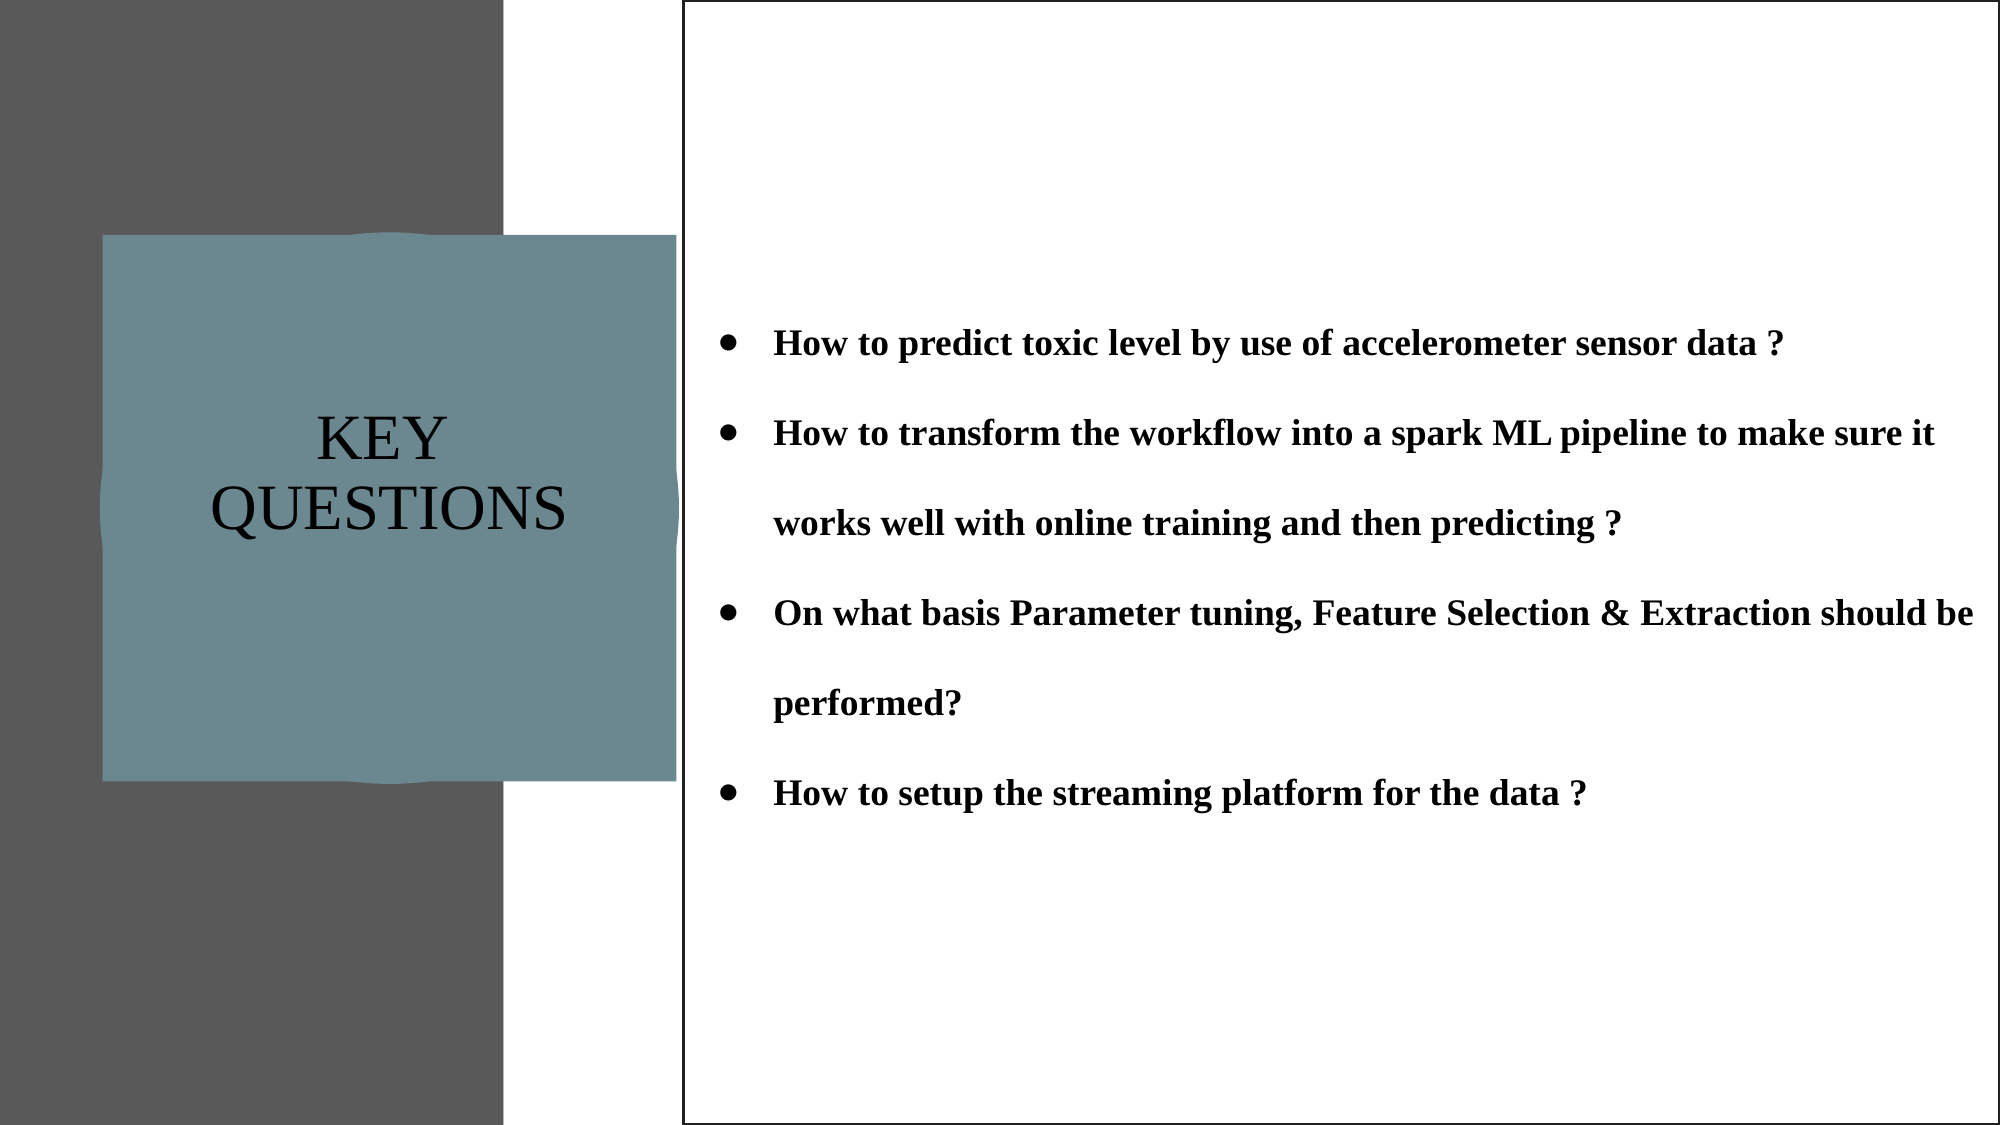

How to predict toxic level by use of accelerometer sensor data ?
How to transform the workflow into a spark ML pipeline to make sure it works well with online training and then predicting ?
On what basis Parameter tuning, Feature Selection & Extraction should be performed?
How to setup the streaming platform for the data ?

Raw data size - 8.6 GB
Business.json - 192609 records
Checkin.json - 161950 records
Review.json - 6685900 records
Tip.json - 1223094 records
User.json - 1637138 records

Data at rest
Update frequency : Usually new dataset published
	once a year

# KEY
QUESTIONS